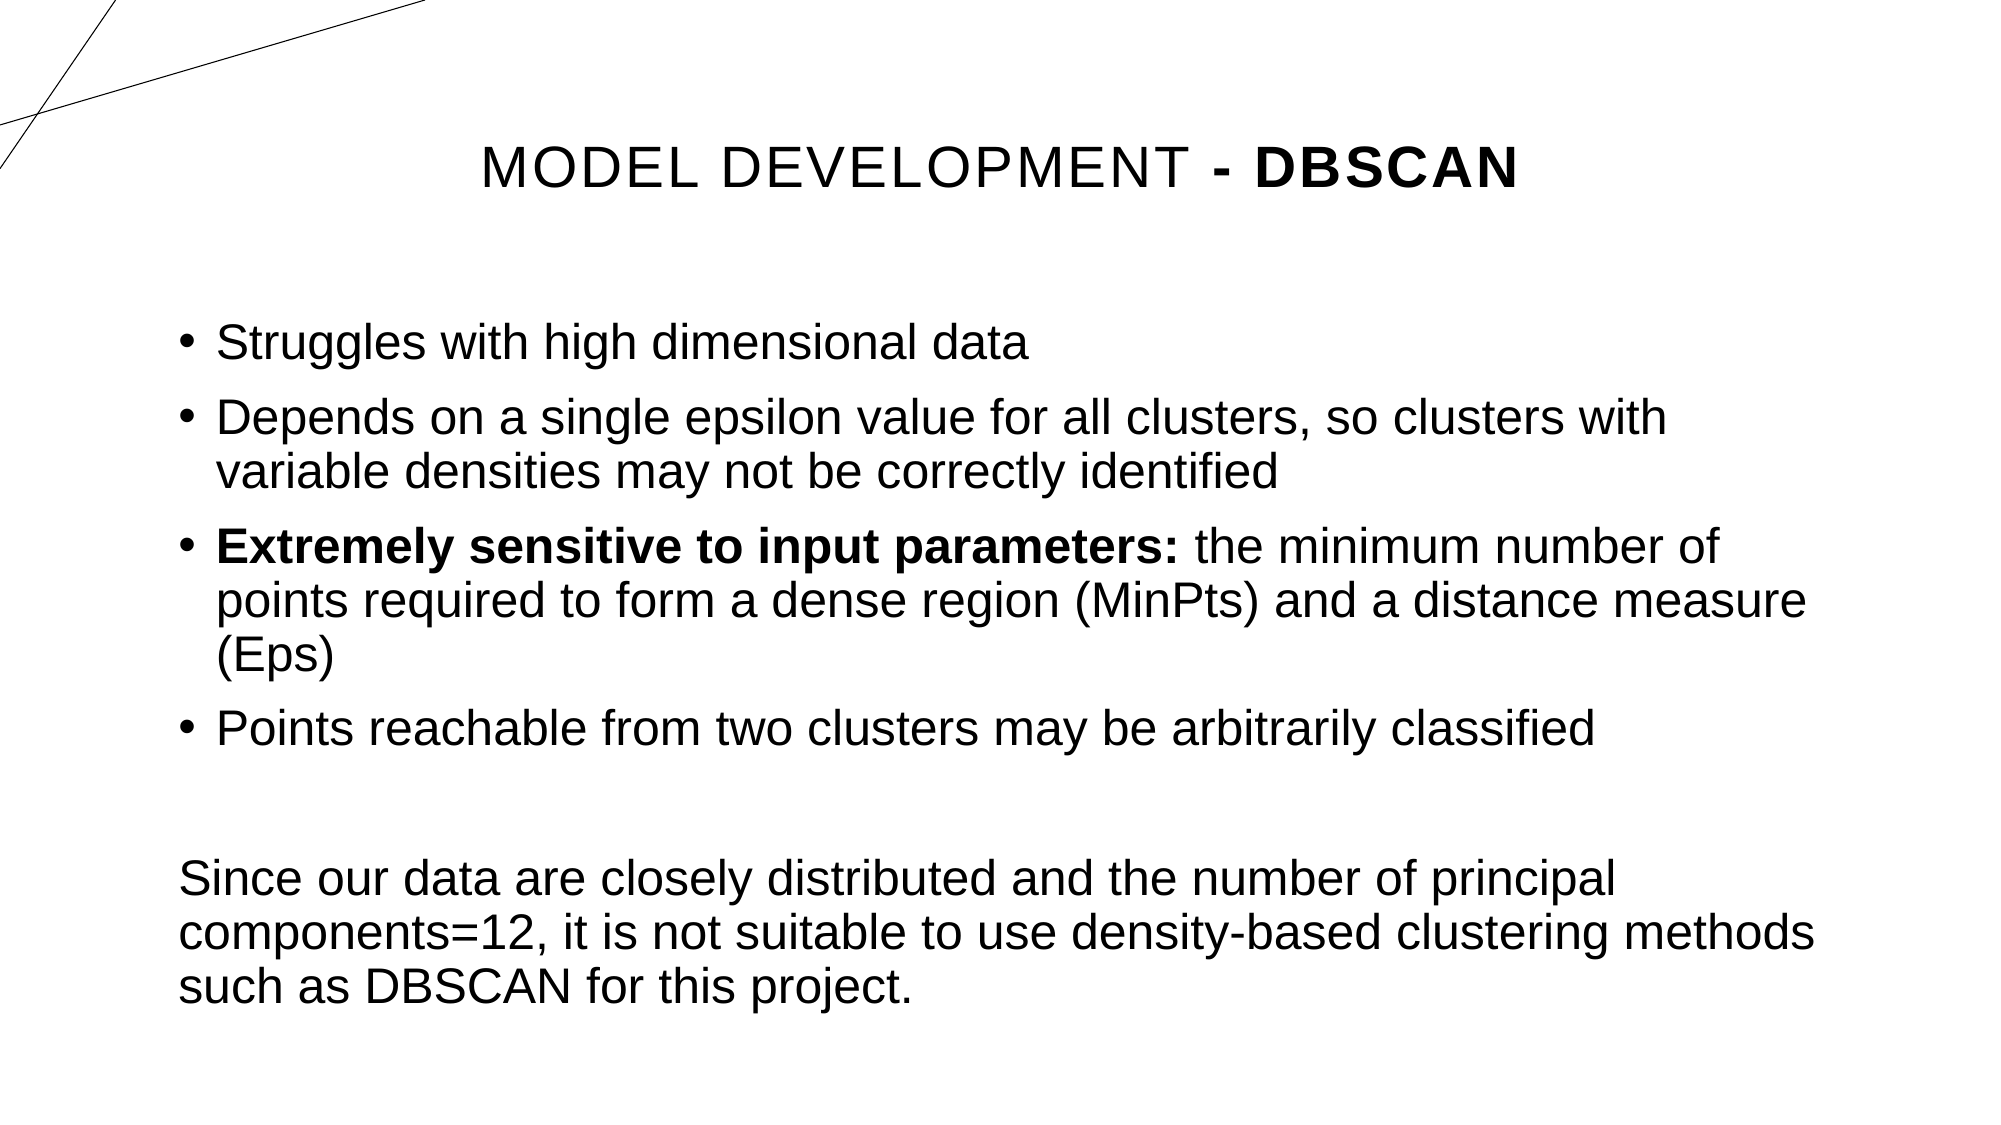

# Model Development - DBSCAN

Struggles with high dimensional data
Depends on a single epsilon value for all clusters, so clusters with variable densities may not be correctly identified
Extremely sensitive to input parameters: the minimum number of points required to form a dense region (MinPts) and a distance measure (Eps)
Points reachable from two clusters may be arbitrarily classified

Since our data are closely distributed and the number of principal components=12, it is not suitable to use density-based clustering methods such as DBSCAN for this project.